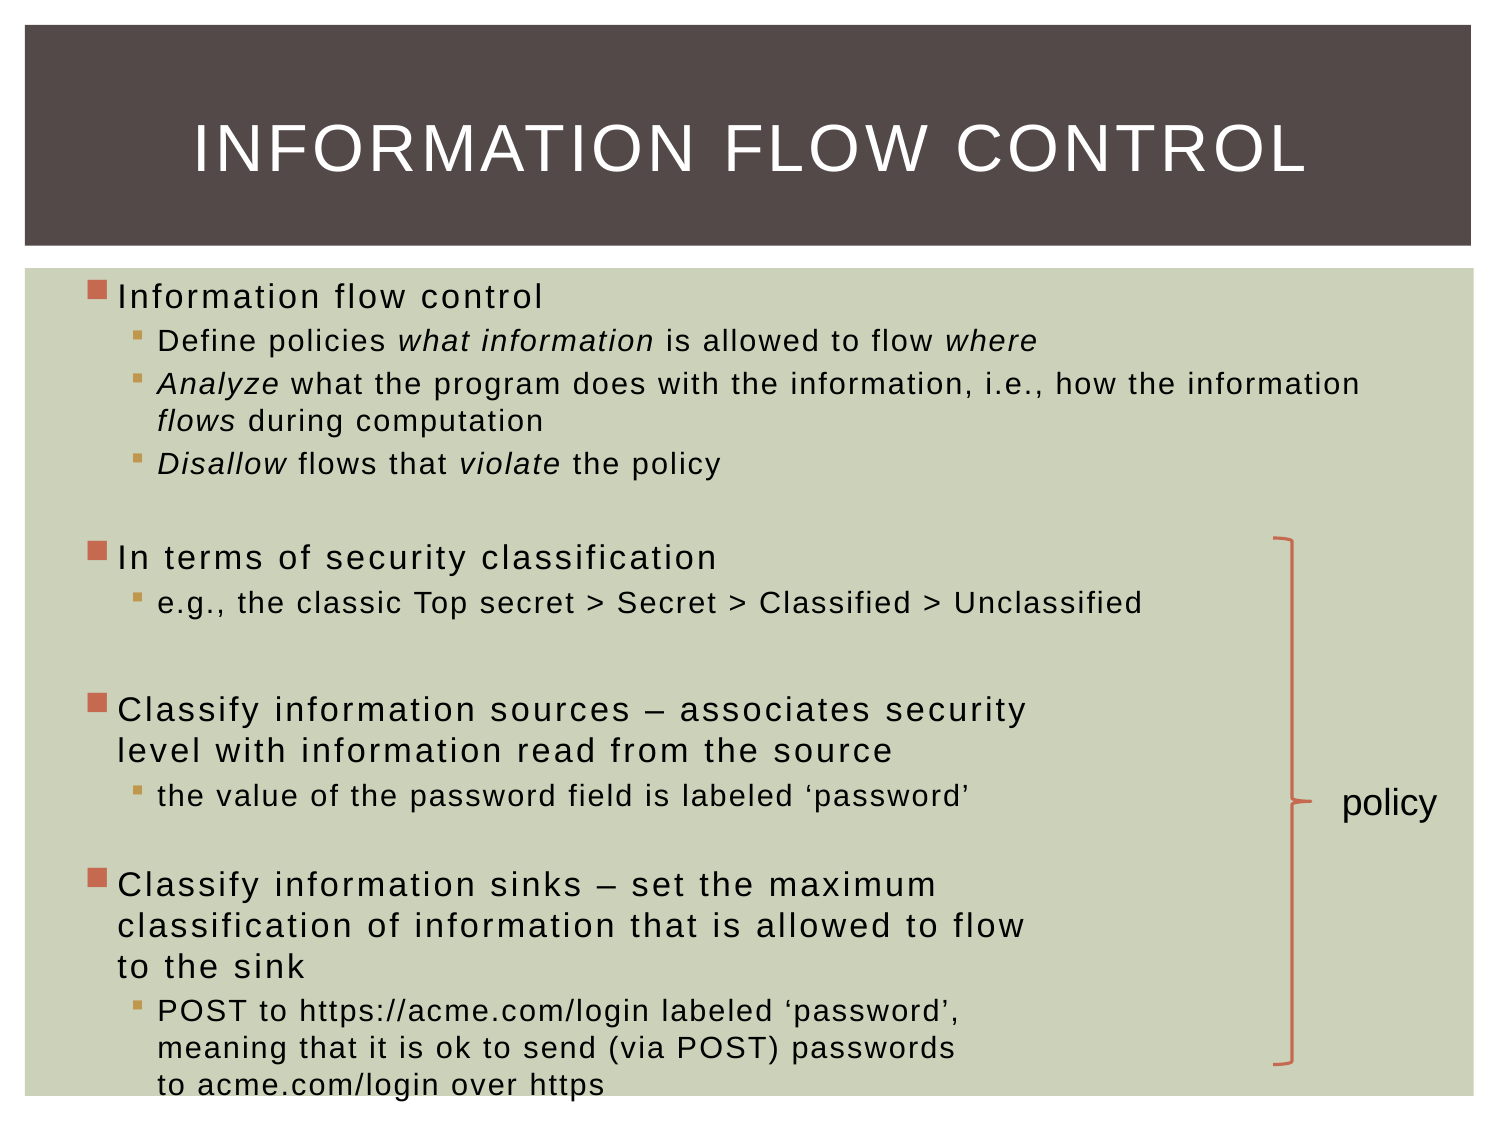

# Information flow control
Information flow control
Define policies what information is allowed to flow where
Analyze what the program does with the information, i.e., how the information flows during computation
Disallow flows that violate the policy

In terms of security classification
e.g., the classic Top secret > Secret > Classified > Unclassified

Classify information sources – associates security
level with information read from the source
the value of the password field is labeled ‘password’

Classify information sinks – set the maximum
classification of information that is allowed to flow
to the sink
POST to https://acme.com/login labeled ‘password’,
meaning that it is ok to send (via POST) passwords
to acme.com/login over https

policy